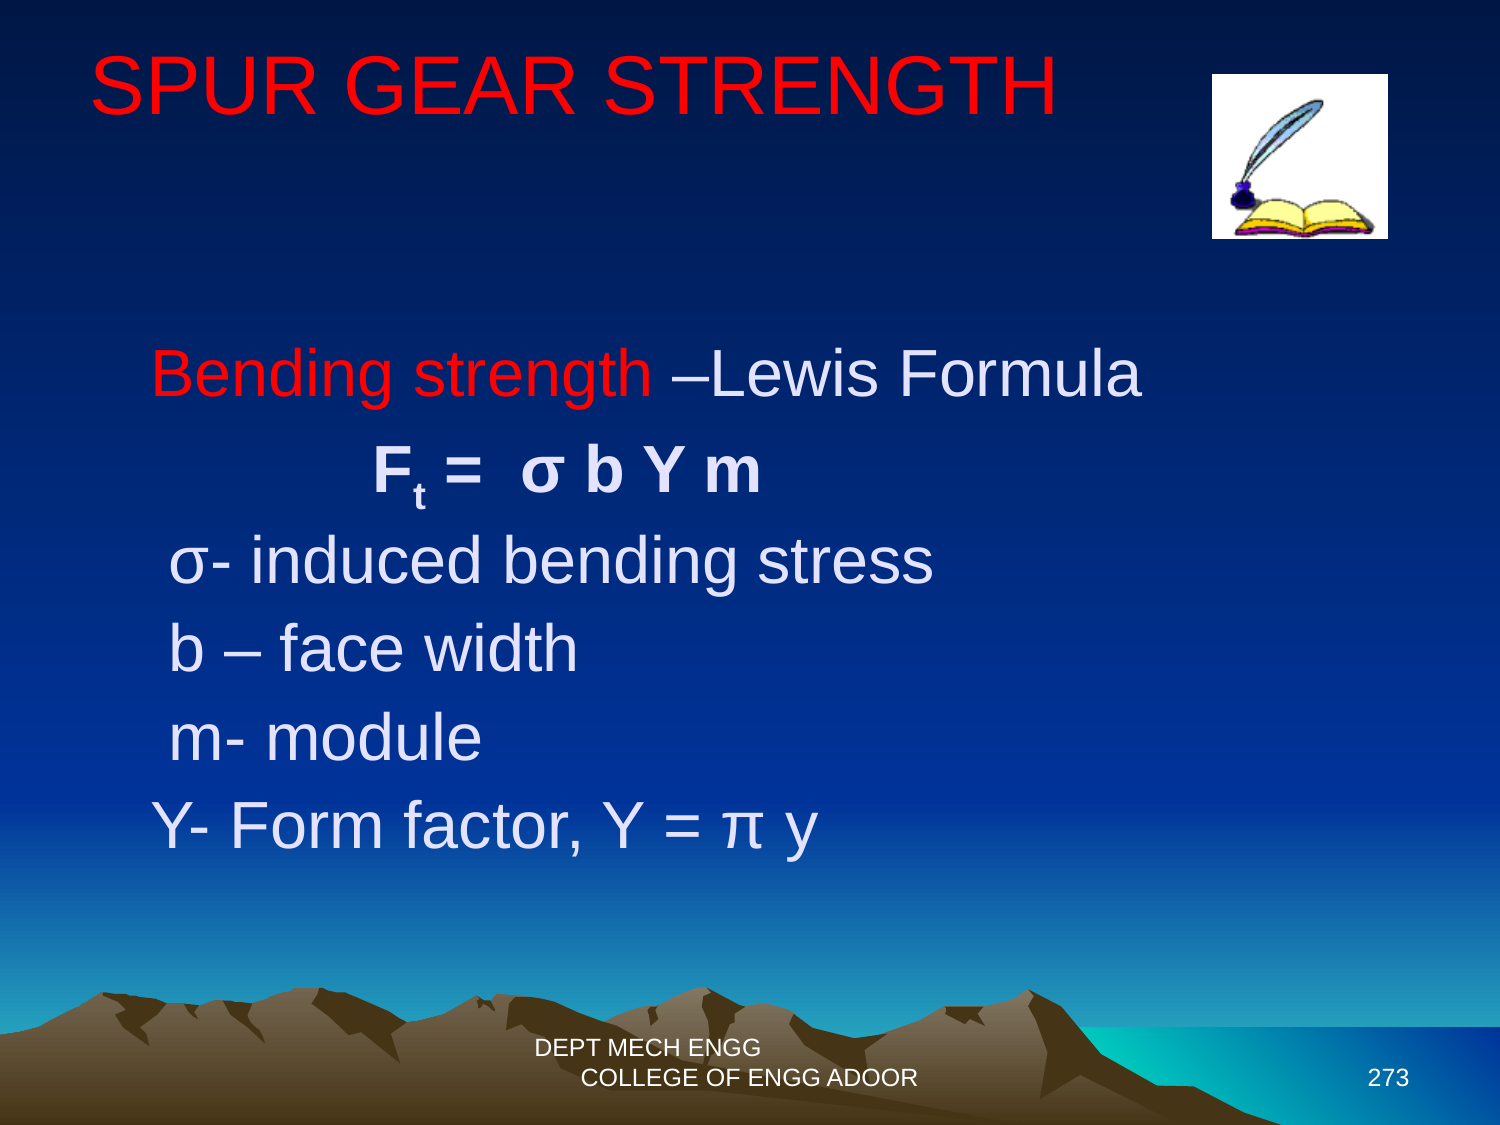

SPUR GEAR STRENGTH
Bending strength –Lewis Formula
            Ft =  σ b Y m
 σ- induced bending stress
 b – face width
 m- module
Y- Form factor, Y = π y

DEPT MECH ENGG                              COLLEGE OF ENGG ADOOR
273